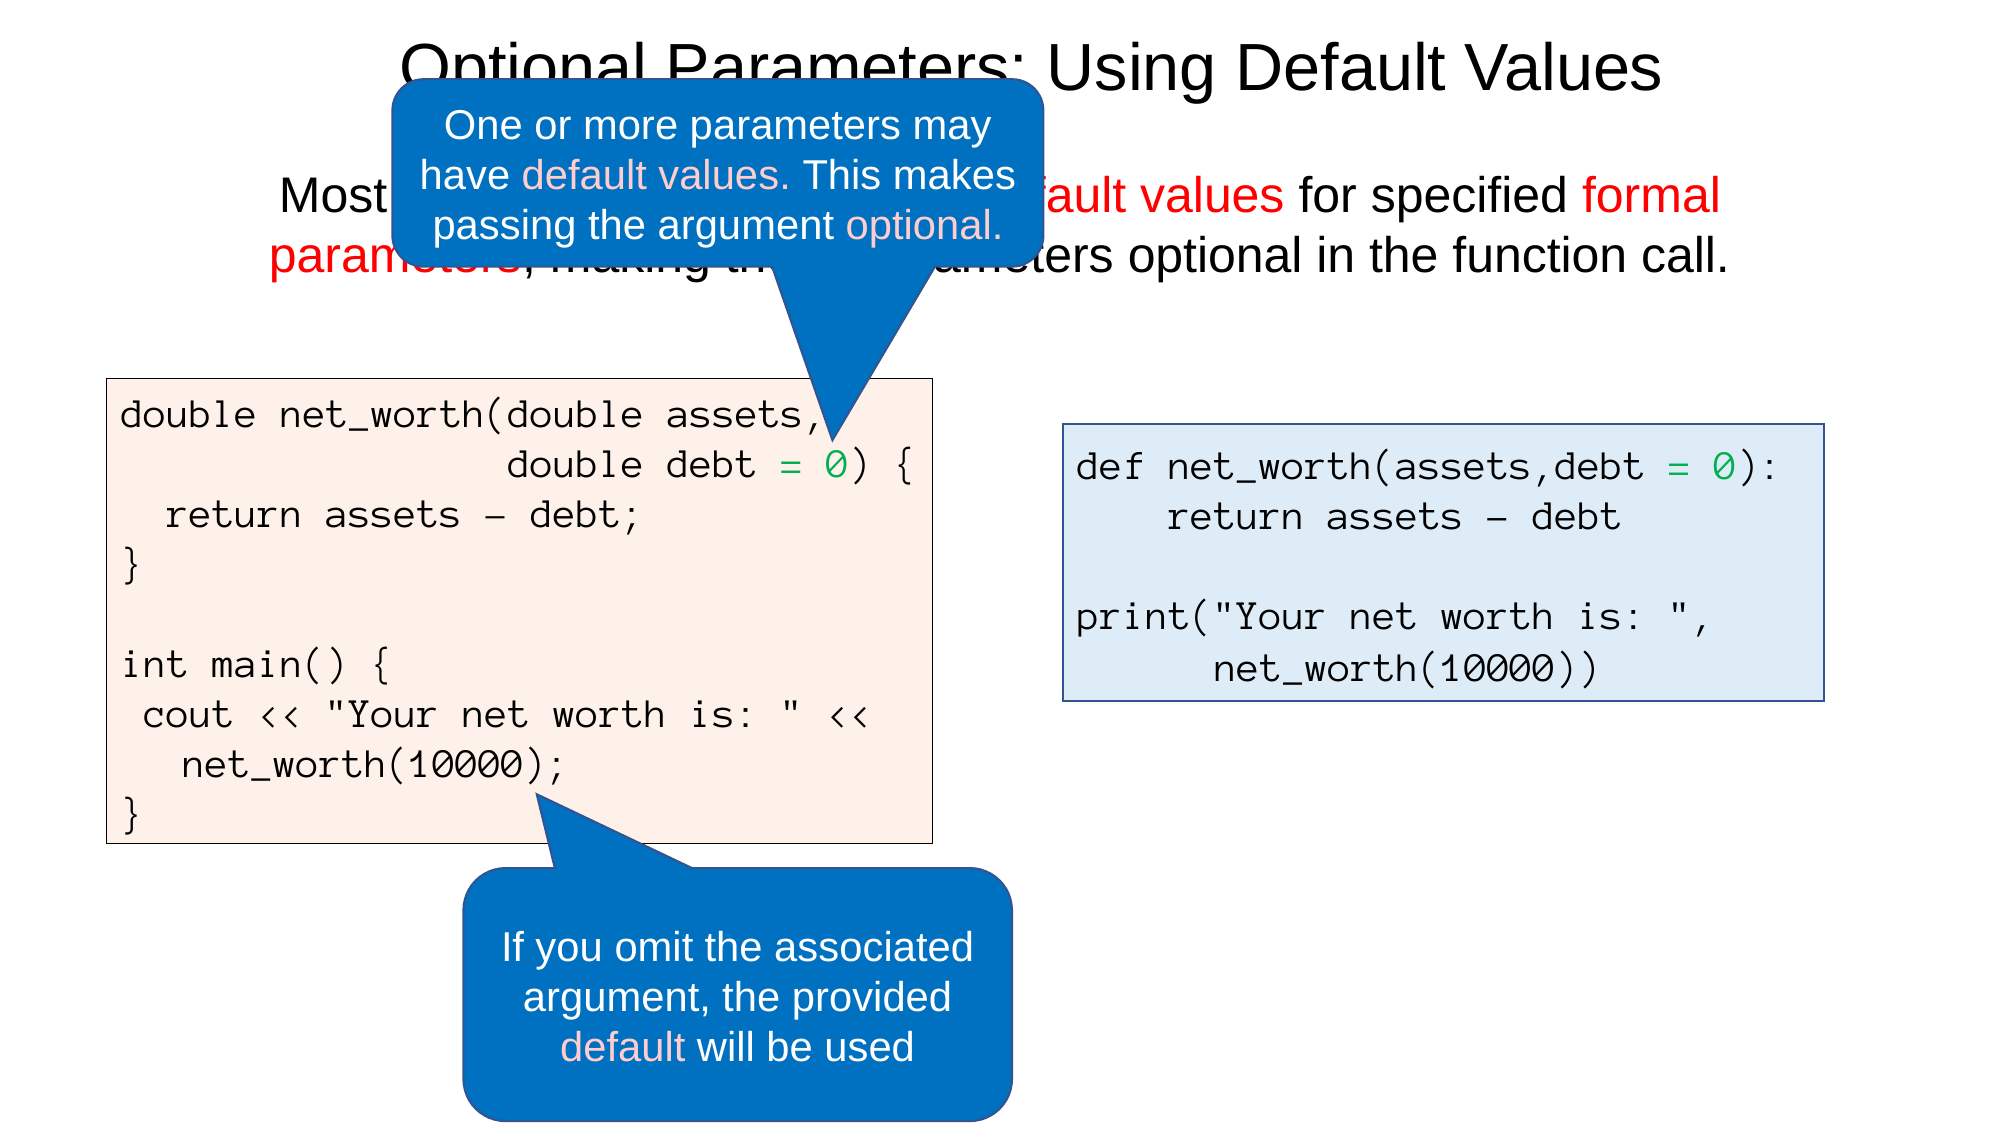

# Optional Parameters: Using Default Values
One or more parameters may have default values. This makes passing the argument optional.
Most languages let you specify default values for specified formal parameters, making these parameters optional in the function call.
double net_worth(double assets,
                 double debt) {
  return assets – debt;
}

int main() {
 cout << "Your net worth is: " <<
   net_worth(10000, 3500);
}
def net_worth(assets,debt):
    return assets - debt

print("Your net worth is: ",
      net_worth(10000, 3500))
double net_worth(double assets,
                 double debt = 0) {
  return assets – debt;
}

int main() {
 cout << "Your net worth is: " <<
   net_worth(10000, 3500);
}
def net_worth(assets,debt = 0):
    return assets - debt

print("Your net worth is: ",
      net_worth(10000, 3500))
net_worth(10000))
net_worth(10000);
If you omit the associated argument, the provided default will be used